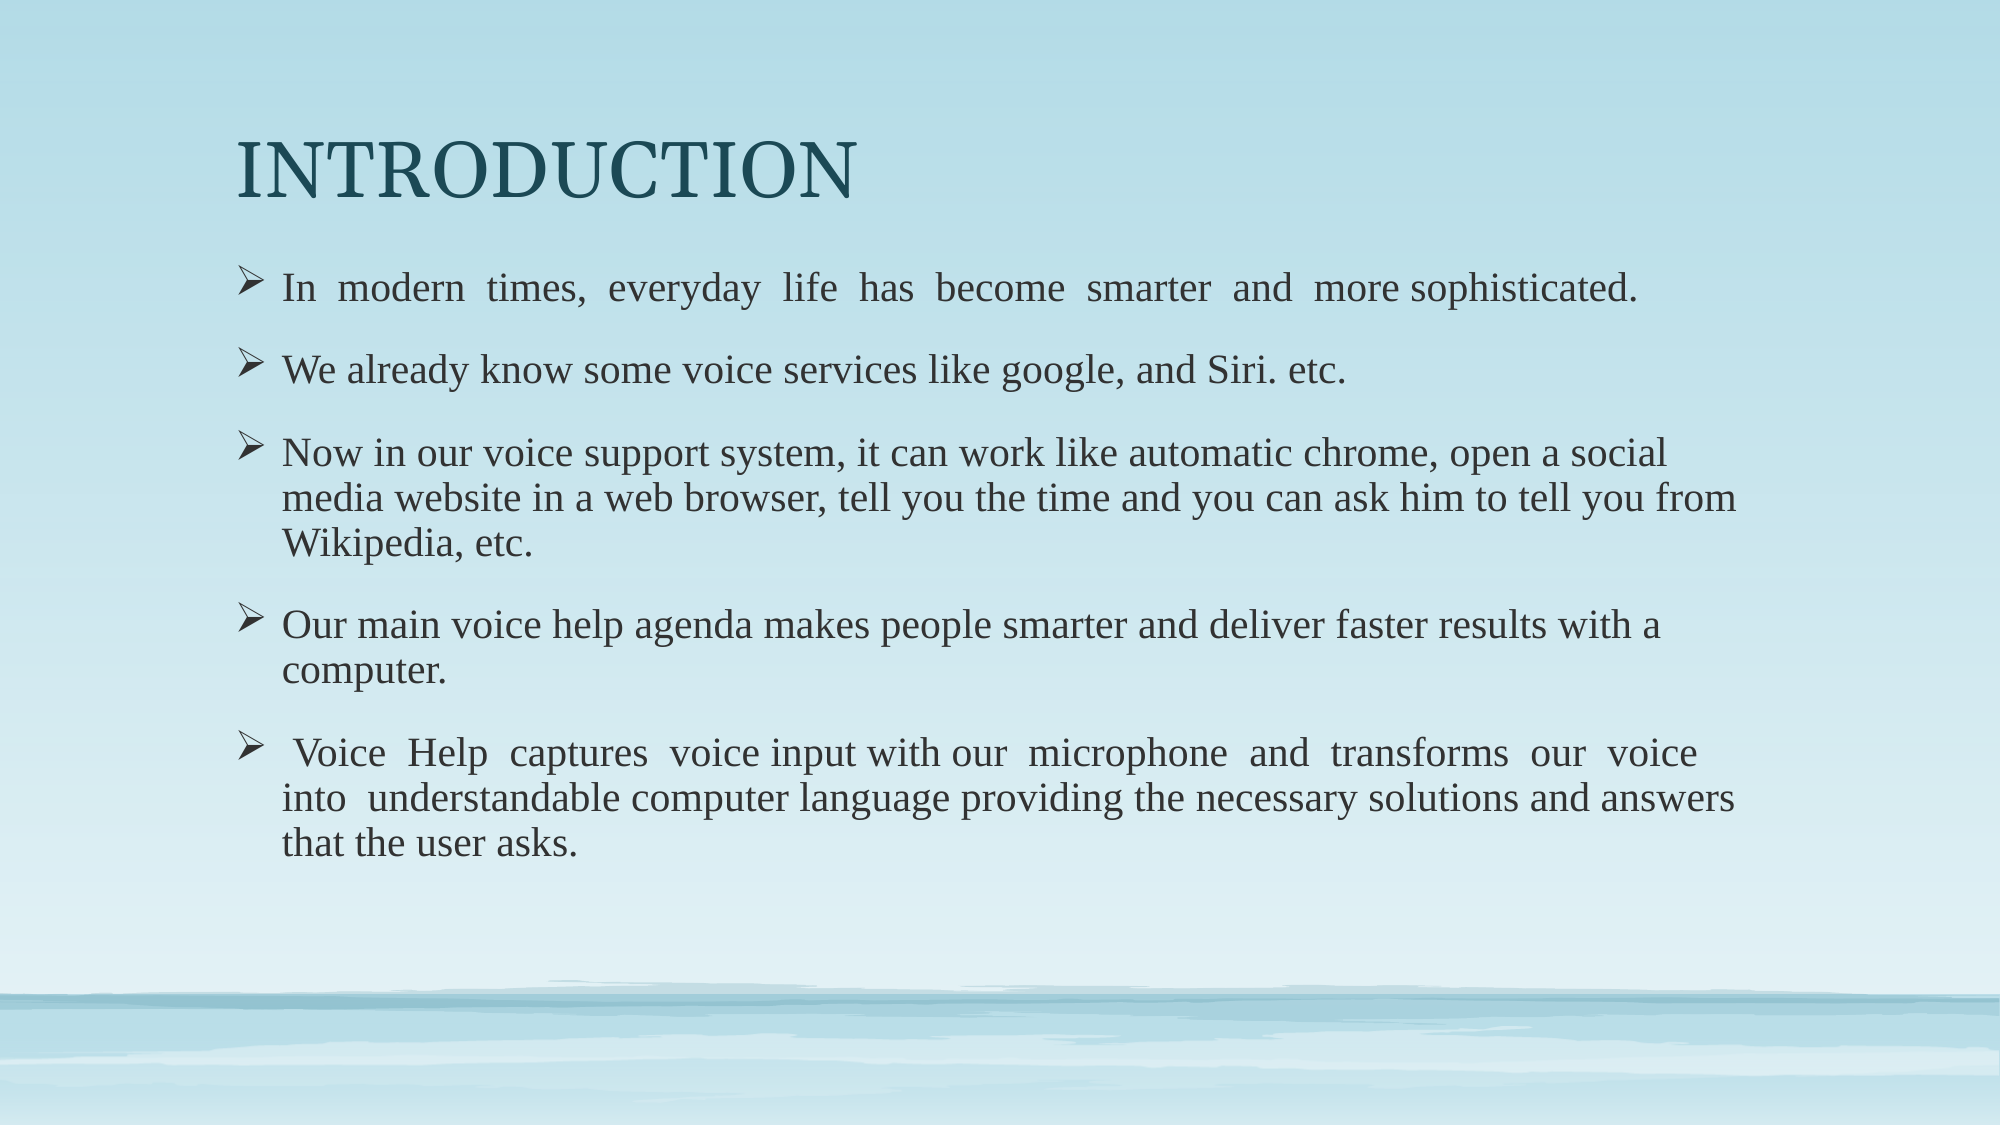

# INTRODUCTION
In  modern  times,  everyday  life  has  become  smarter  and  more sophisticated.
We already know some voice services like google, and Siri. etc.
Now in our voice support system, it can work like automatic chrome, open a social media website in a web browser, tell you the time and you can ask him to tell you from Wikipedia, etc.
Our main voice help agenda makes people smarter and deliver faster results with a  computer.
 Voice  Help  captures  voice input with our  microphone  and  transforms  our  voice  into  understandable computer language providing the necessary solutions and answers that the user asks.